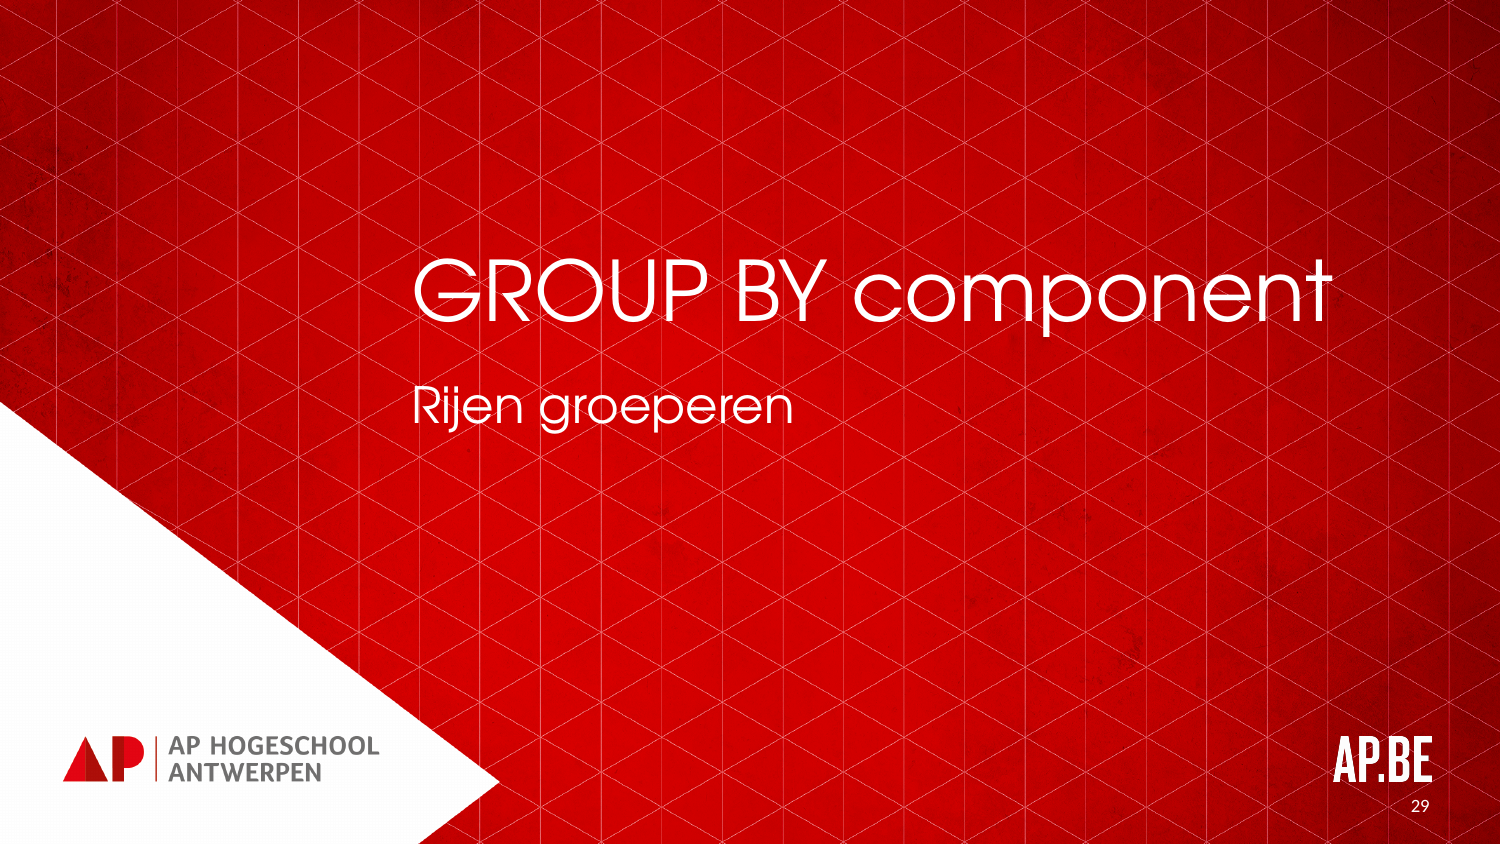

# GROUP BY component
Rijen groeperen
29